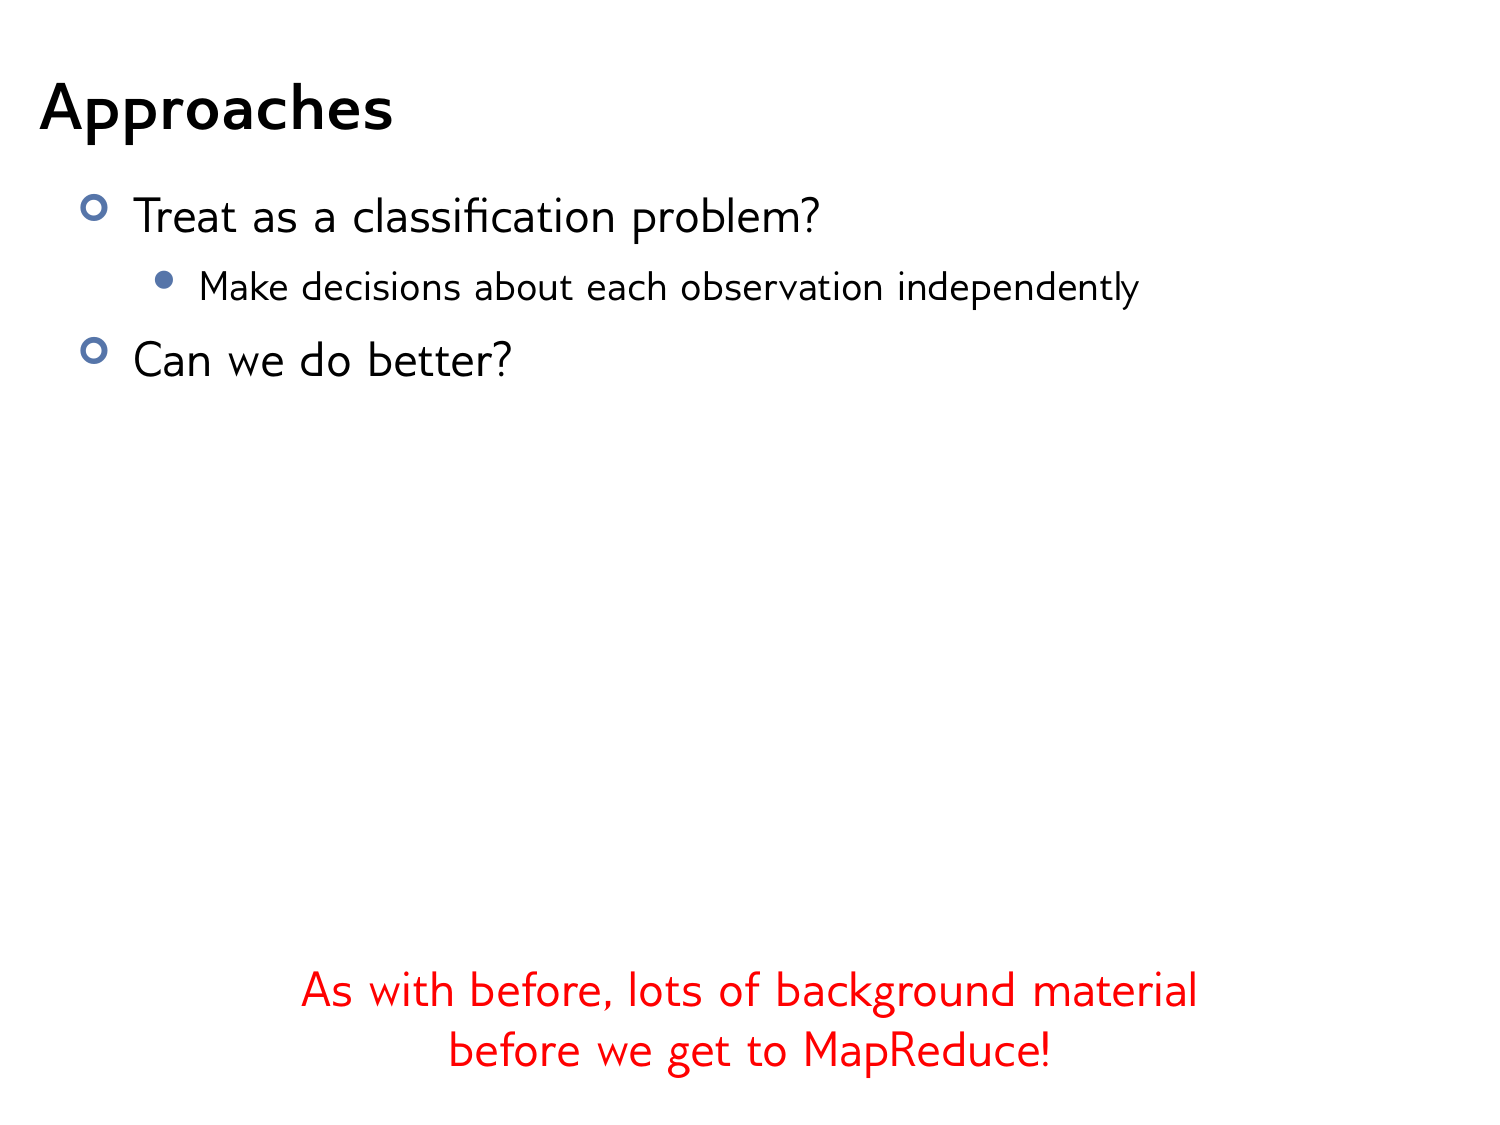

# Approaches
Treat as a classification problem?
Make decisions about each observation independently
Can we do better?

As with before, lots of background material
before we get to MapReduce!